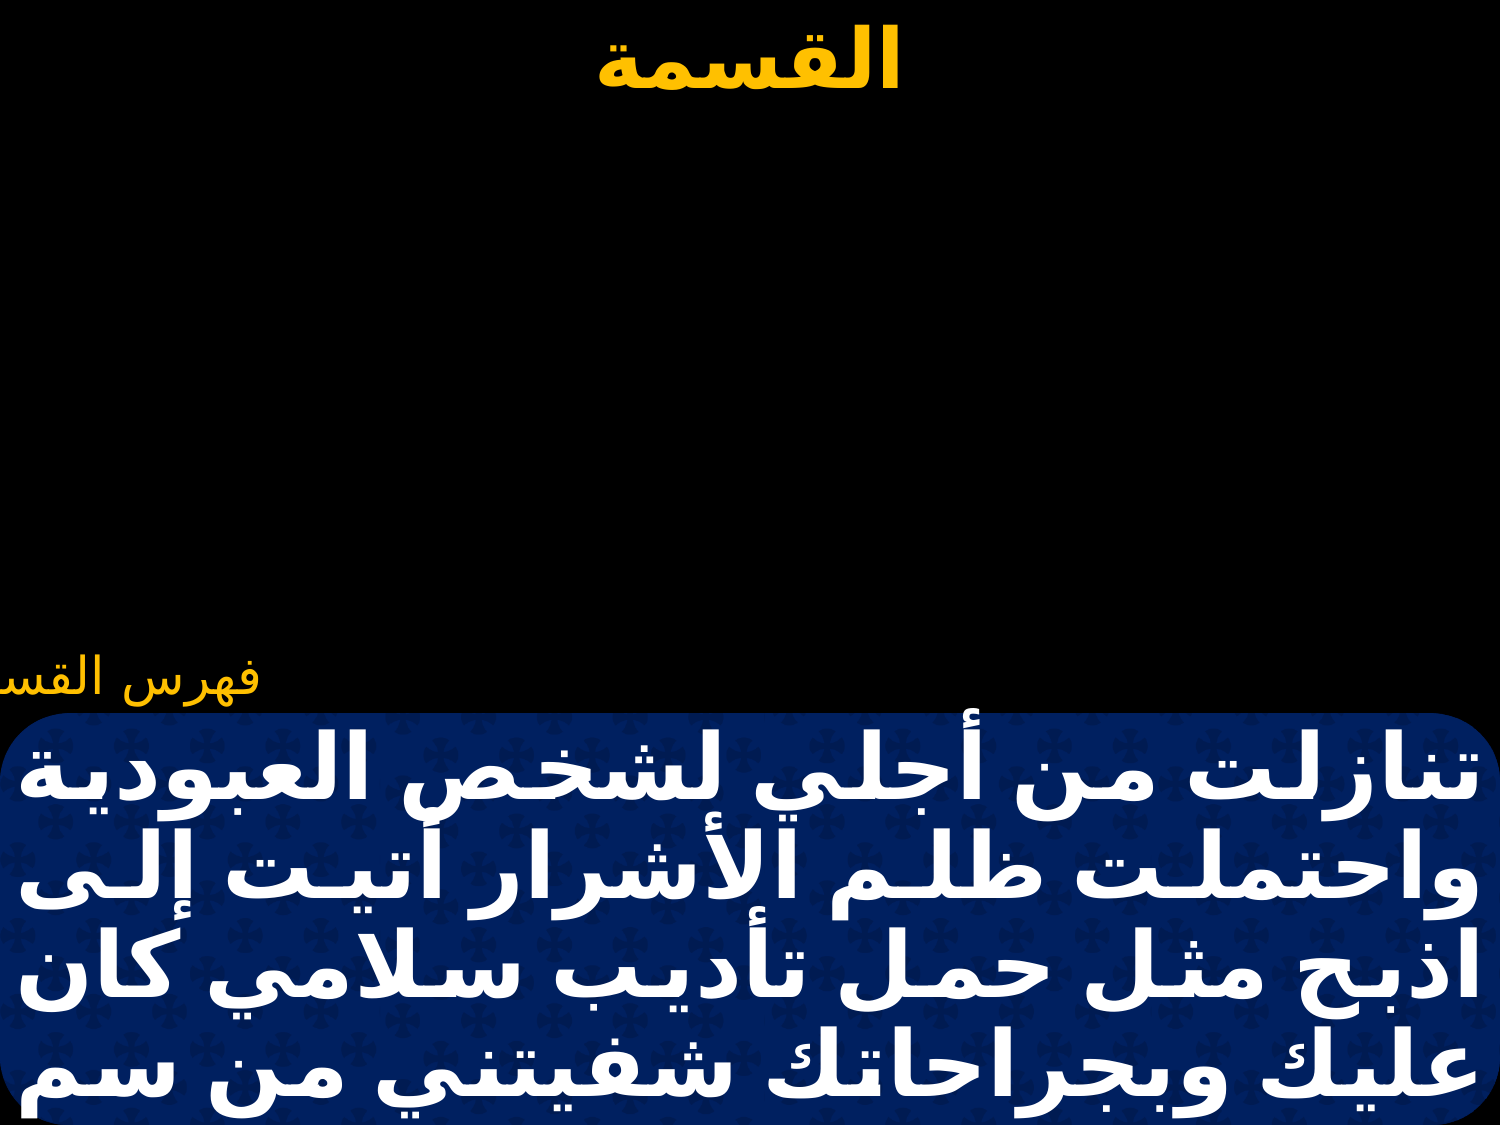

#
تنازلت من أجلي لشخص العبودية واحتملت ظلم الأشرار أتيت إلى اذبح مثل حمل تأديب سلامي كان عليك وبجراحاتك شفيتني من سم الموت تركت ظهرك للسياط ووجهك لم ترده عن خزي البصاق